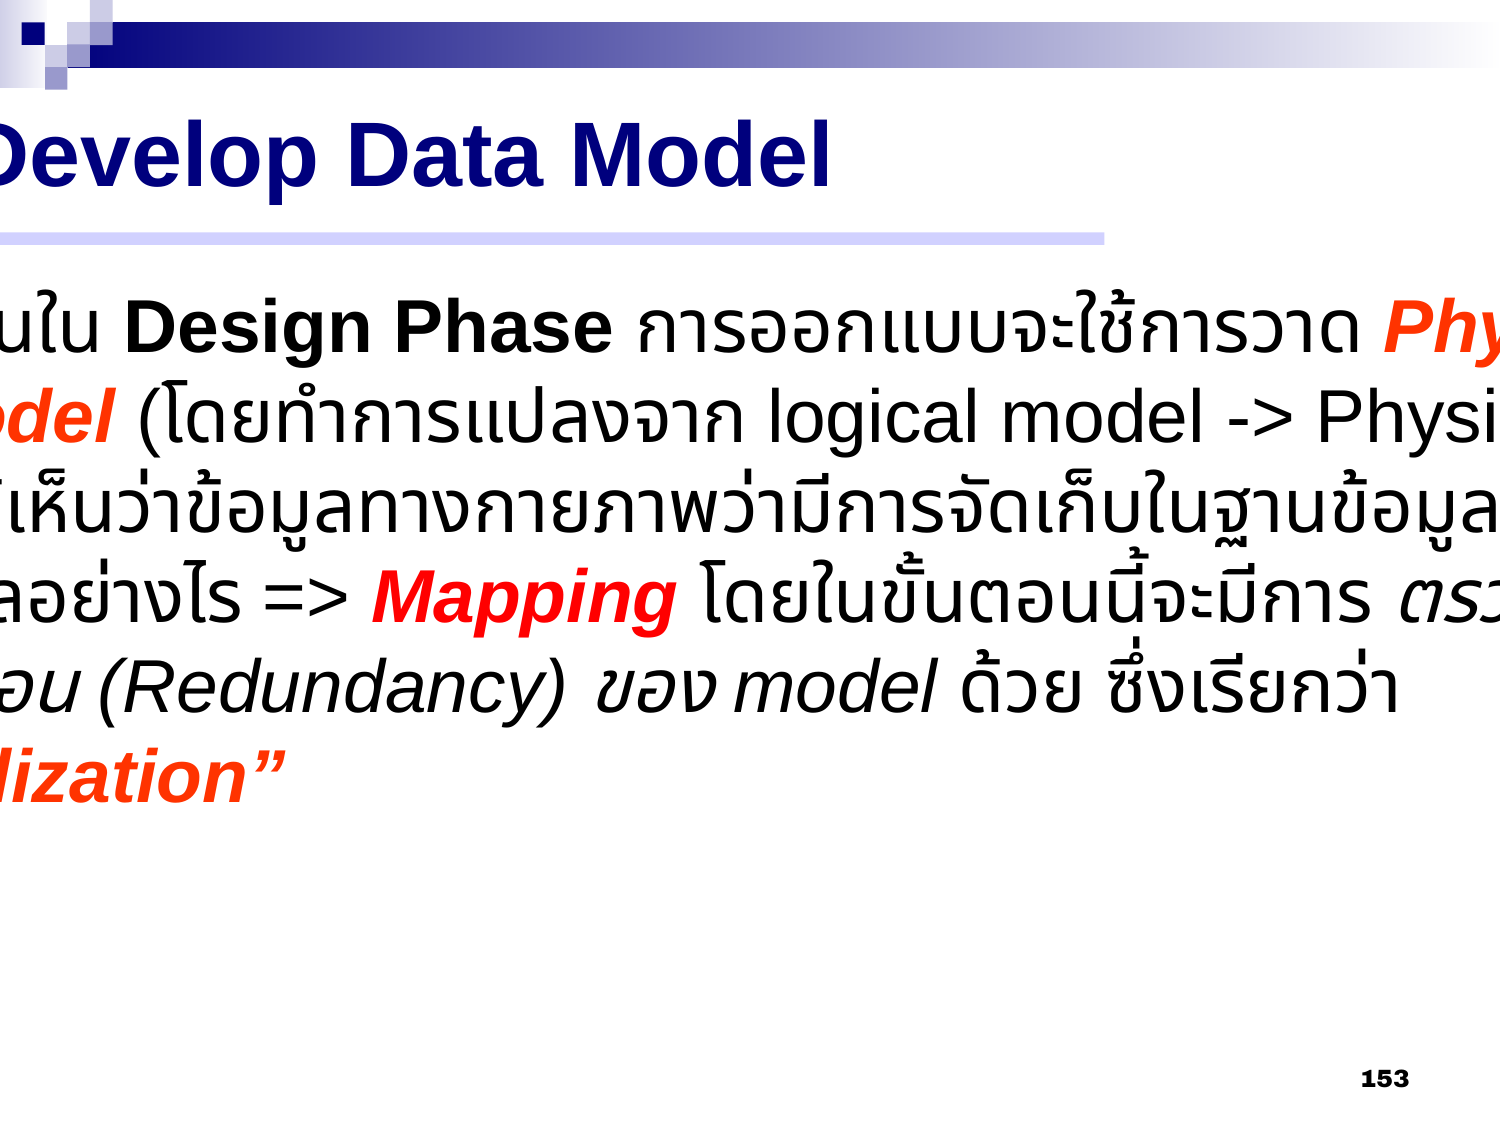

Develop Data Model

          ส่วนใน Design Phase การออกแบบจะใช้การวาด Physical
Data Model (โดยทำการแปลงจาก logical model -> Physical model)
ซึ่งจะทำให้เห็นว่าข้อมูลทางกายภาพว่ามีการจัดเก็บในฐานข้อมูลหรือ
แฟ้มข้อมูลอย่างไร => Mapping โดยในขั้นตอนนี้จะมีการ ตรวจสอบ
ความซ้ำซ้อน (Redundancy) ของ model ด้วย ซึ่งเรียกว่า
“Normalization”
153